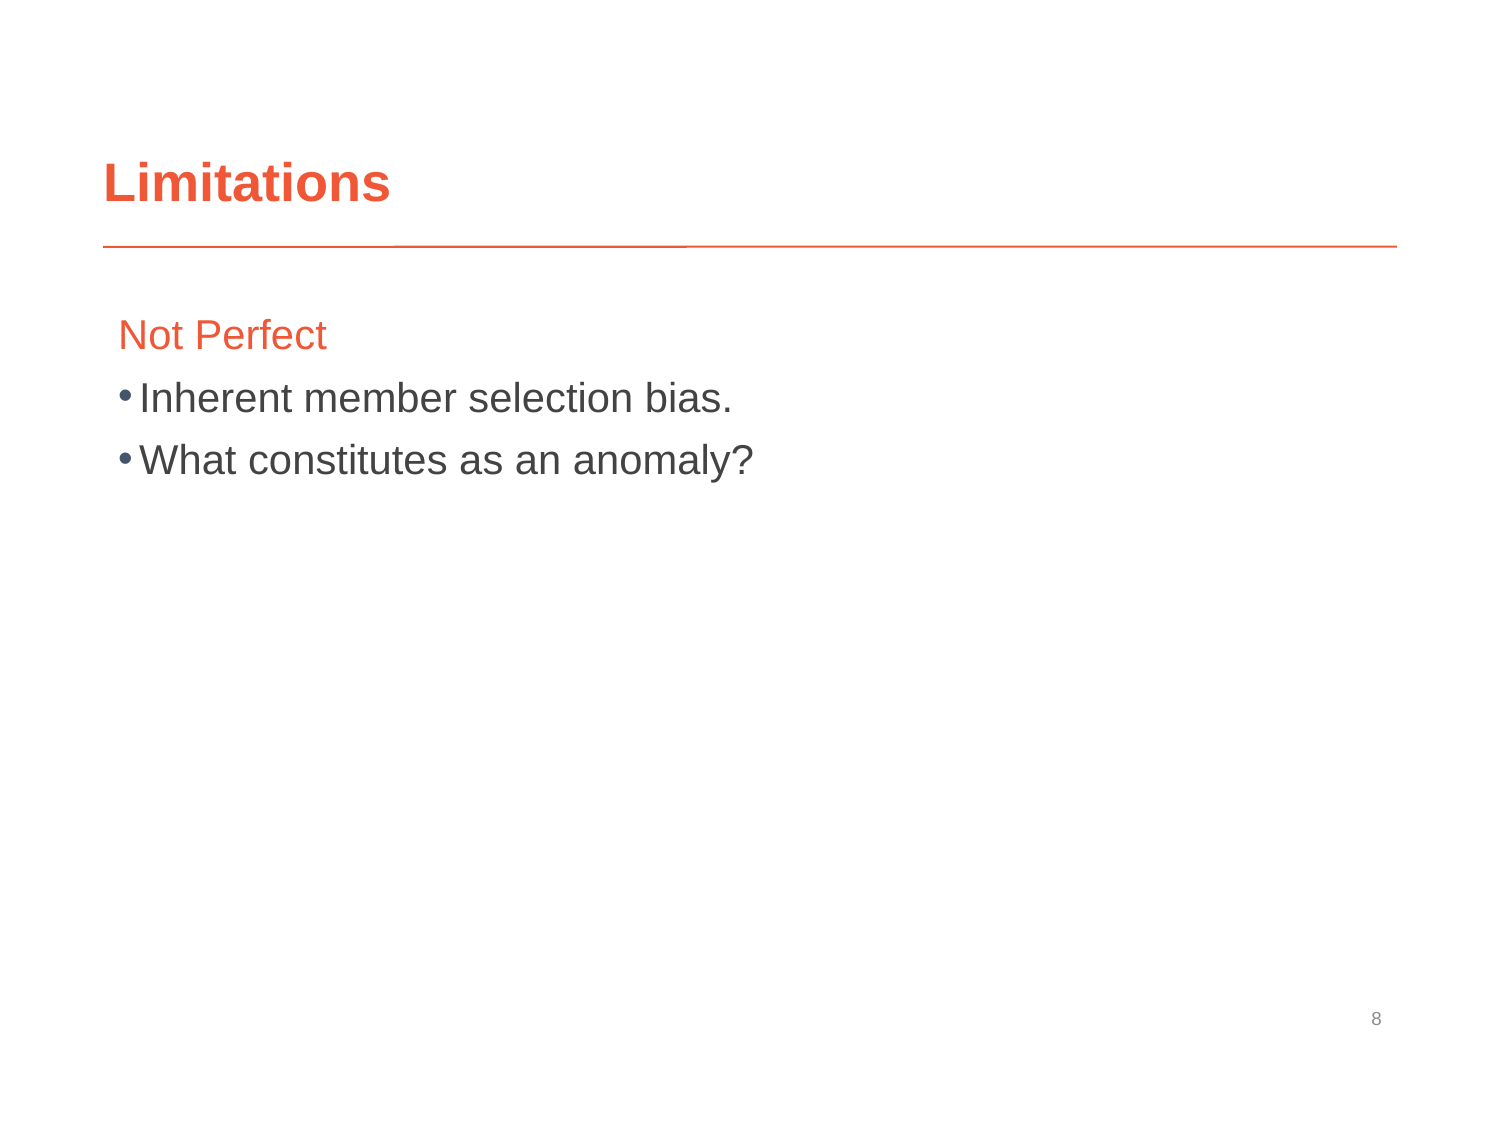

# Limitations
Not Perfect
Inherent member selection bias.
What constitutes as an anomaly?
8